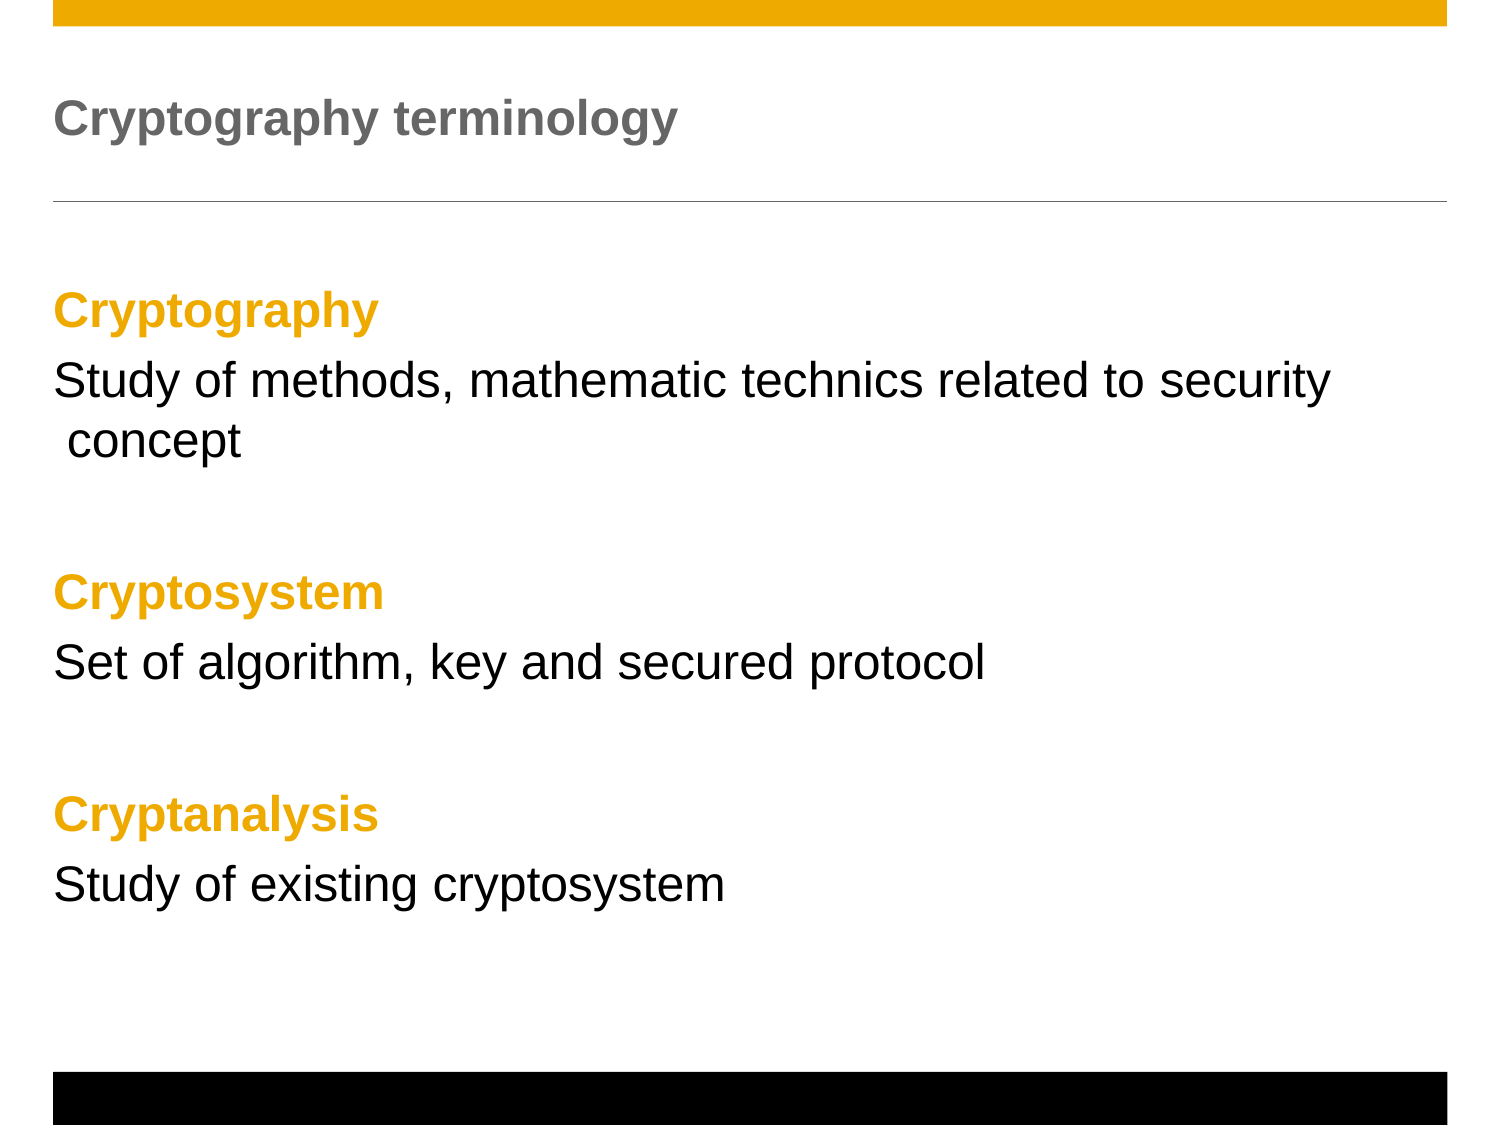

# Cryptography terminology

Cryptography
Study of methods, mathematic technics related to security  concept

Cryptosystem
Set of algorithm, key and secured protocol

Cryptanalysis
Study of existing cryptosystem

©  2011 SAP AG. All rights reserved.